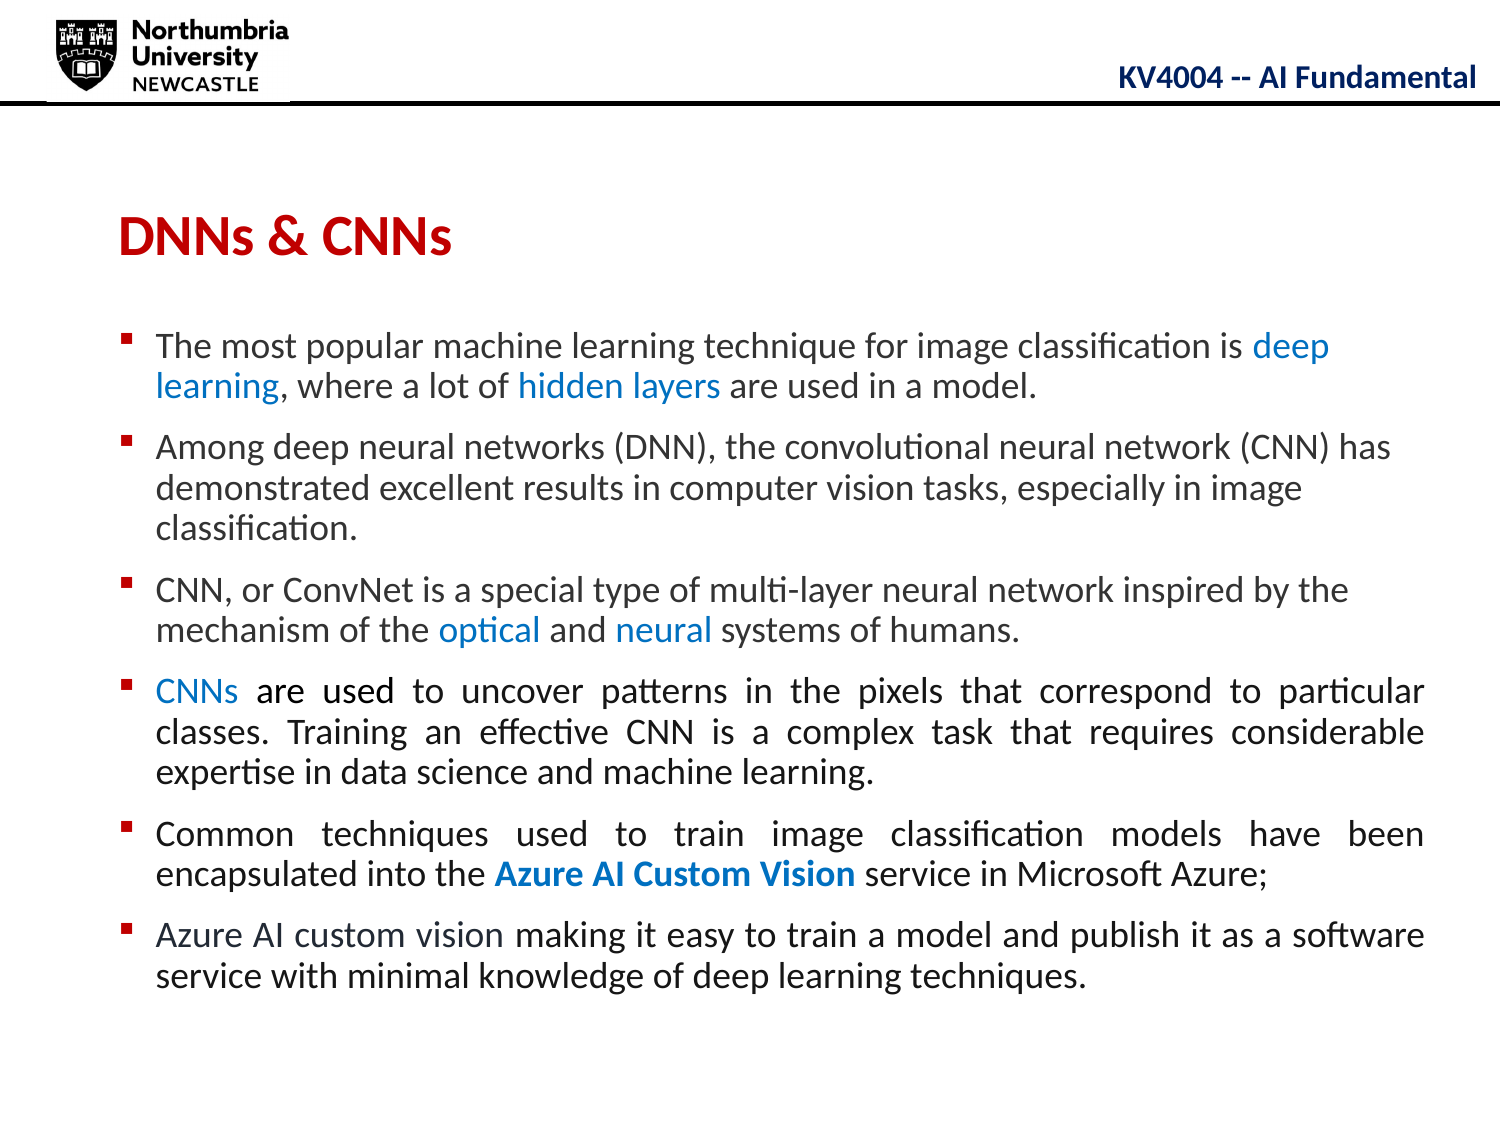

# DNNs & CNNs
The most popular machine learning technique for image classification is deep learning, where a lot of hidden layers are used in a model.
Among deep neural networks (DNN), the convolutional neural network (CNN) has demonstrated excellent results in computer vision tasks, especially in image classification.
CNN, or ConvNet is a special type of multi-layer neural network inspired by the mechanism of the optical and neural systems of humans.
CNNs are used to uncover patterns in the pixels that correspond to particular classes. Training an effective CNN is a complex task that requires considerable expertise in data science and machine learning.
Common techniques used to train image classification models have been encapsulated into the Azure AI Custom Vision service in Microsoft Azure;
Azure AI custom vision making it easy to train a model and publish it as a software service with minimal knowledge of deep learning techniques.